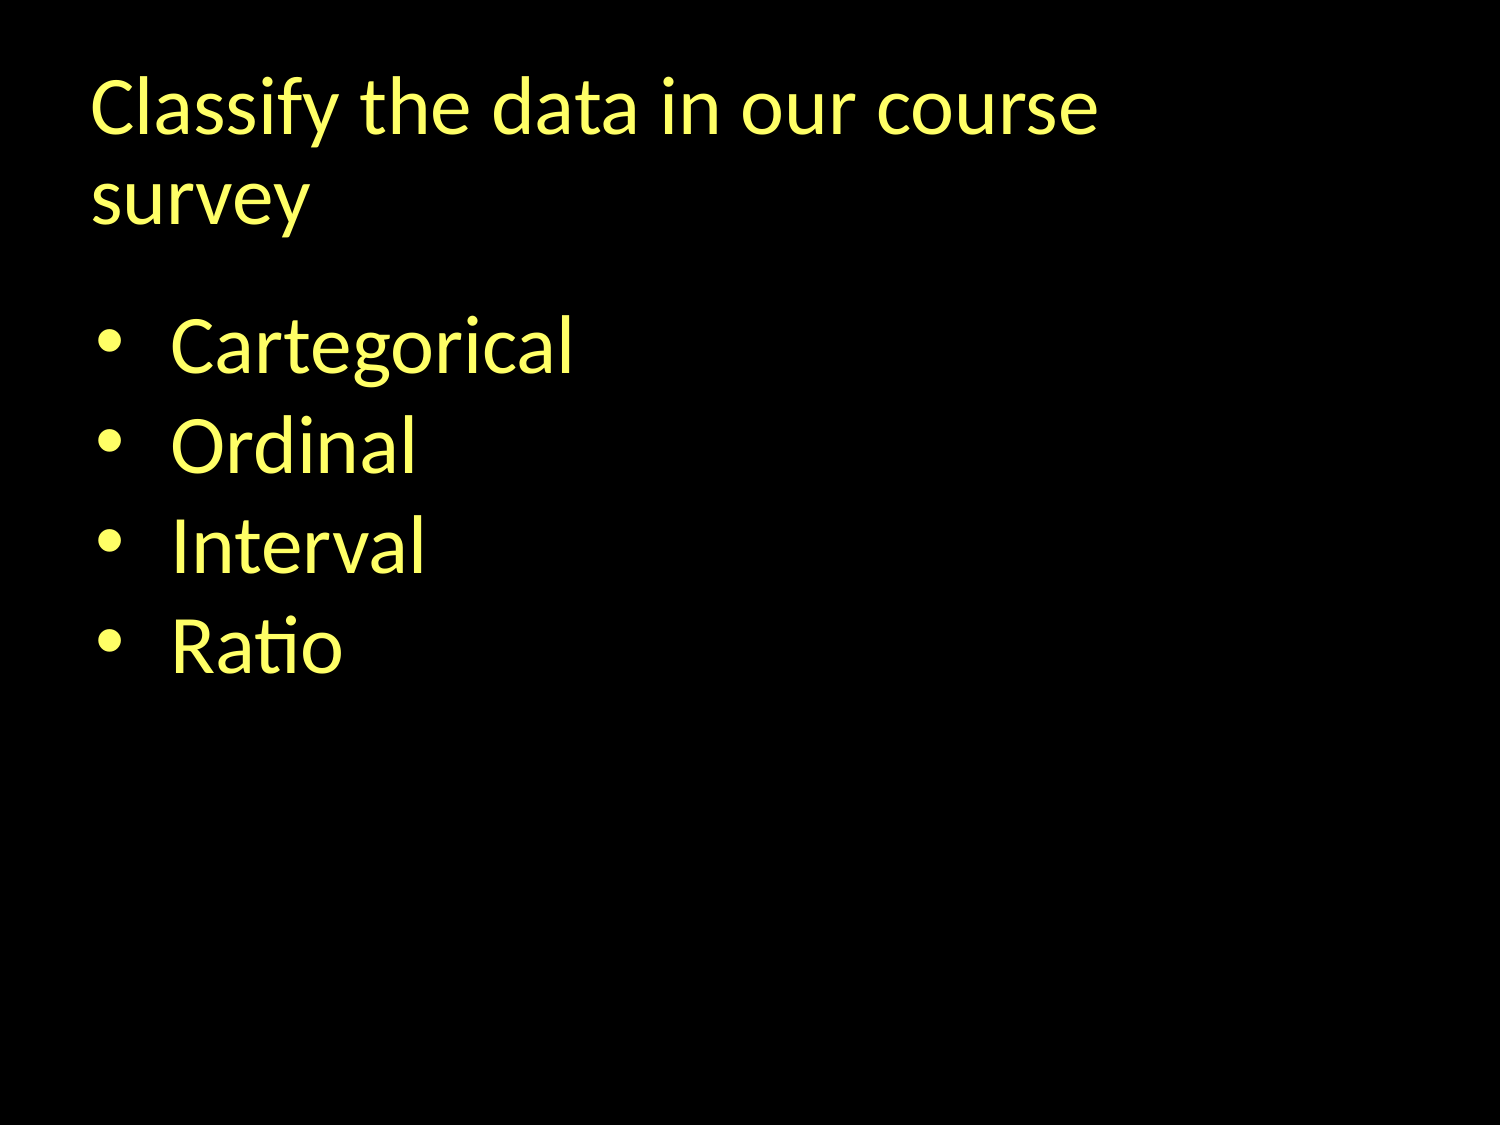

Classify the data in our course survey
Cartegorical
Ordinal
Interval
Ratio

https://docs.google.com/spreadsheets/d/1K3LflwfRWIoWPCaZzghFZkUX-v9jXhdA3wYzSqEwShU/edit?usp=sharing